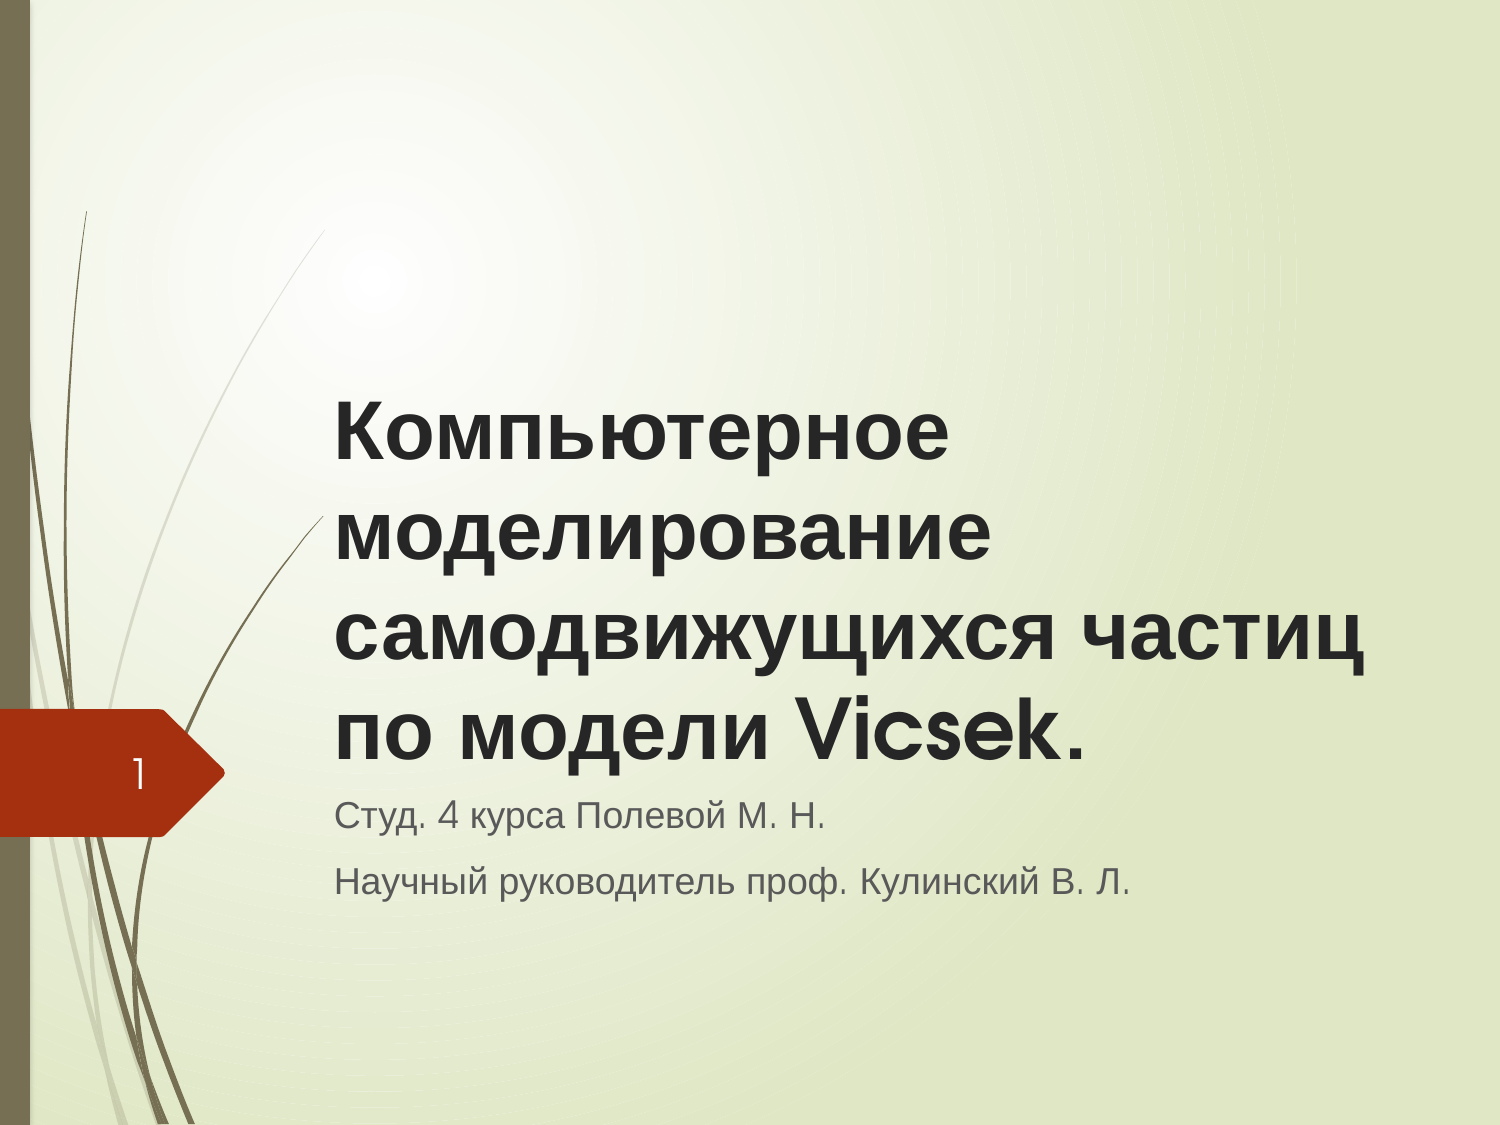

# Компьютерное моделирование самодвижущихся частиц по модели Vicsek.
1
Студ. 4 курса Полевой М. Н.
Научный руководитель проф. Кулинский В. Л.